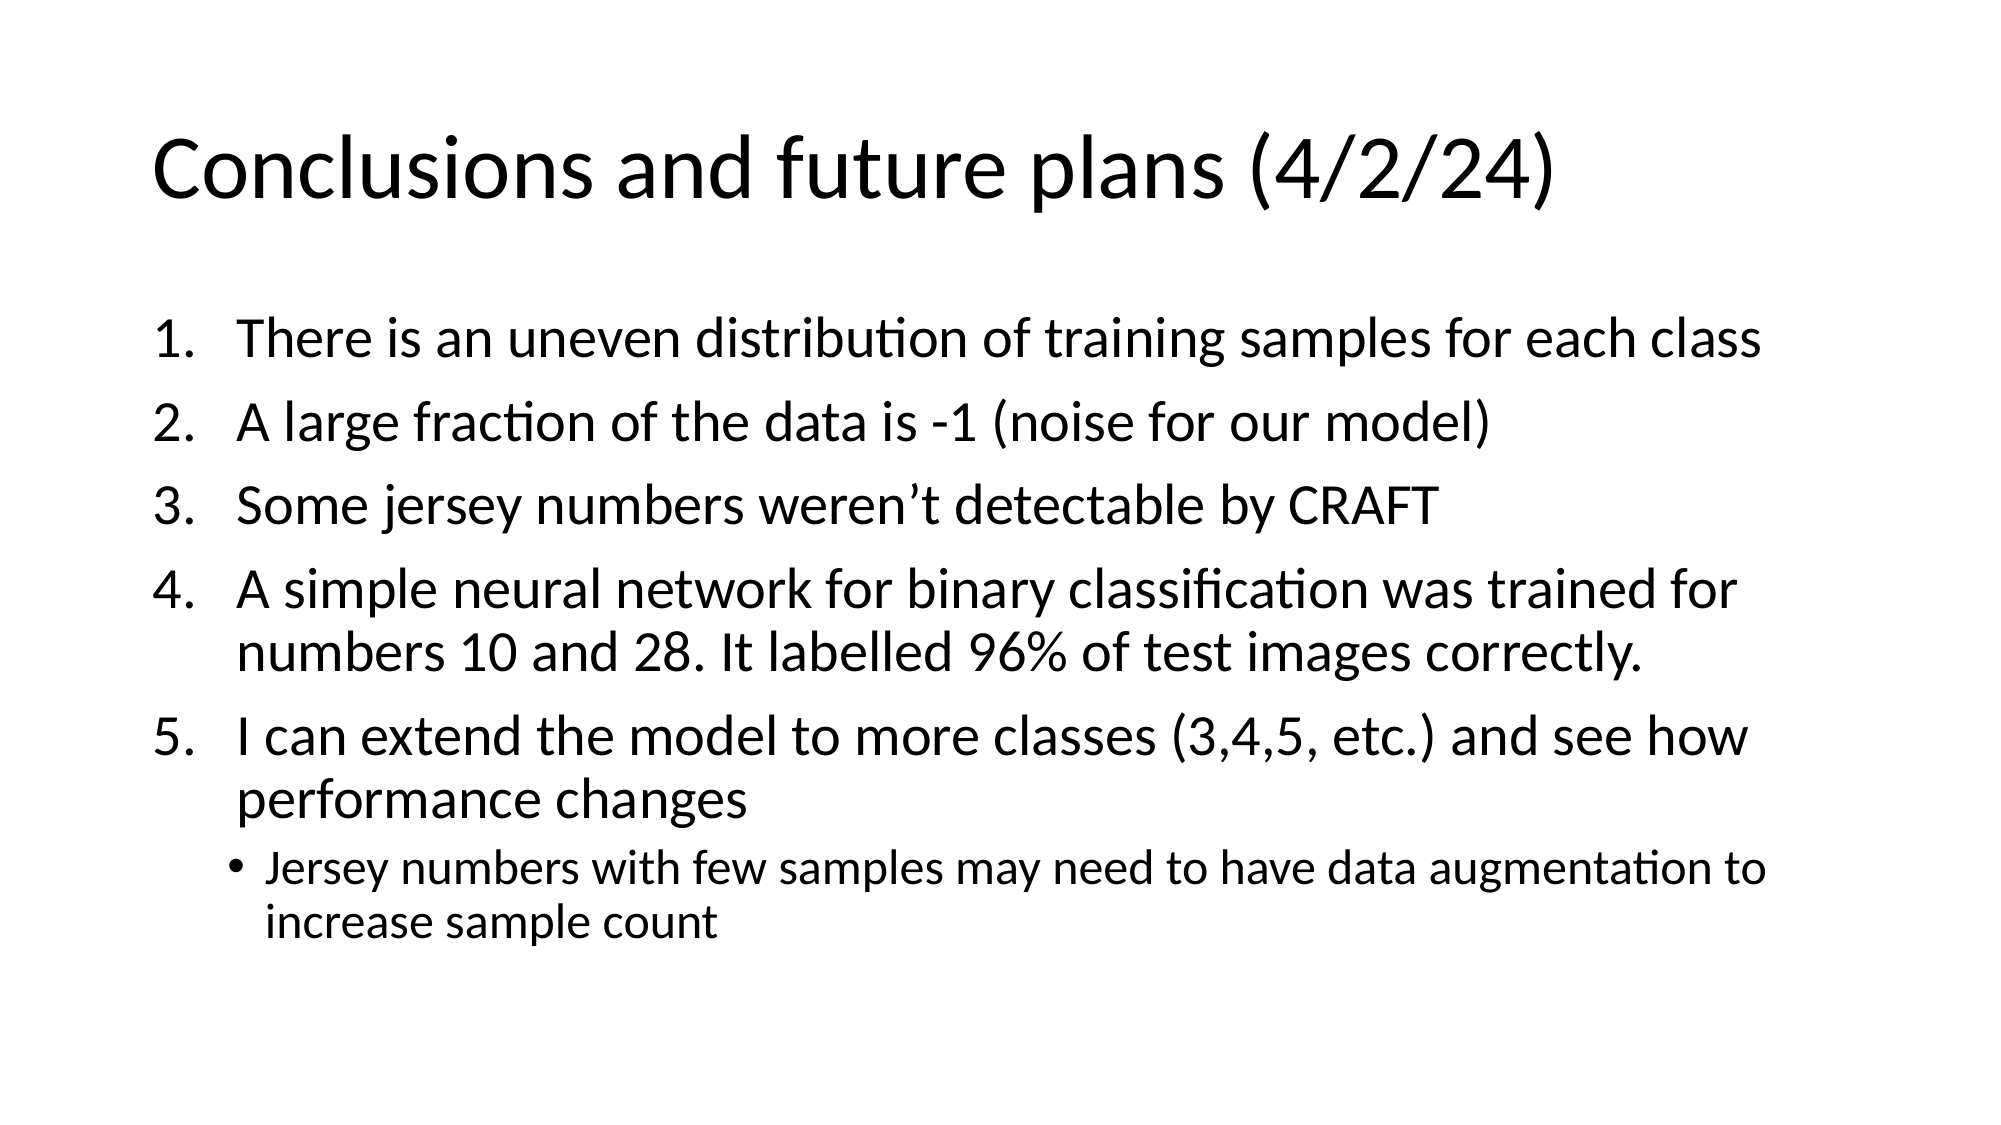

# Conclusions and future plans (4/2/24)
There is an uneven distribution of training samples for each class
A large fraction of the data is -1 (noise for our model)
Some jersey numbers weren’t detectable by CRAFT
A simple neural network for binary classification was trained for numbers 10 and 28. It labelled 96% of test images correctly.
I can extend the model to more classes (3,4,5, etc.) and see how performance changes
Jersey numbers with few samples may need to have data augmentation to increase sample count